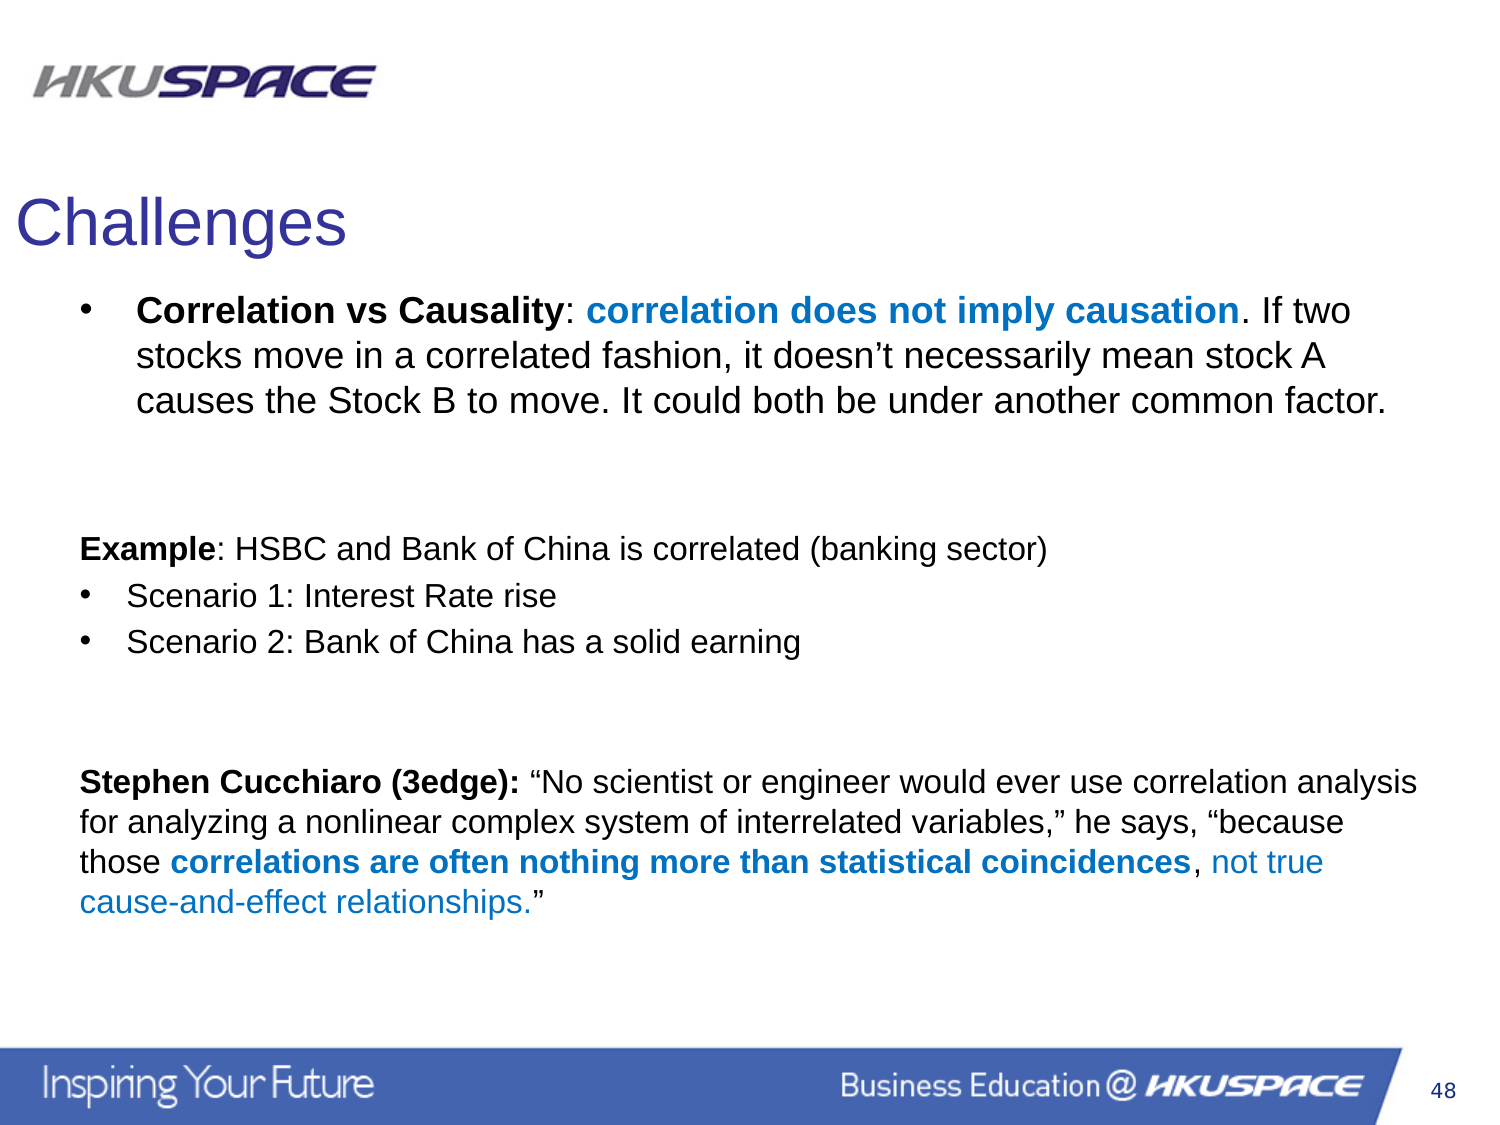

Challenges
Correlation vs Causality: correlation does not imply causation. If two stocks move in a correlated fashion, it doesn’t necessarily mean stock A causes the Stock B to move. It could both be under another common factor.

Example: HSBC and Bank of China is correlated (banking sector)
Scenario 1: Interest Rate rise
Scenario 2: Bank of China has a solid earning

Stephen Cucchiaro (3edge): “No scientist or engineer would ever use correlation analysis for analyzing a nonlinear complex system of interrelated variables,” he says, “because those correlations are often nothing more than statistical coincidences, not true cause-and-effect relationships.”

48